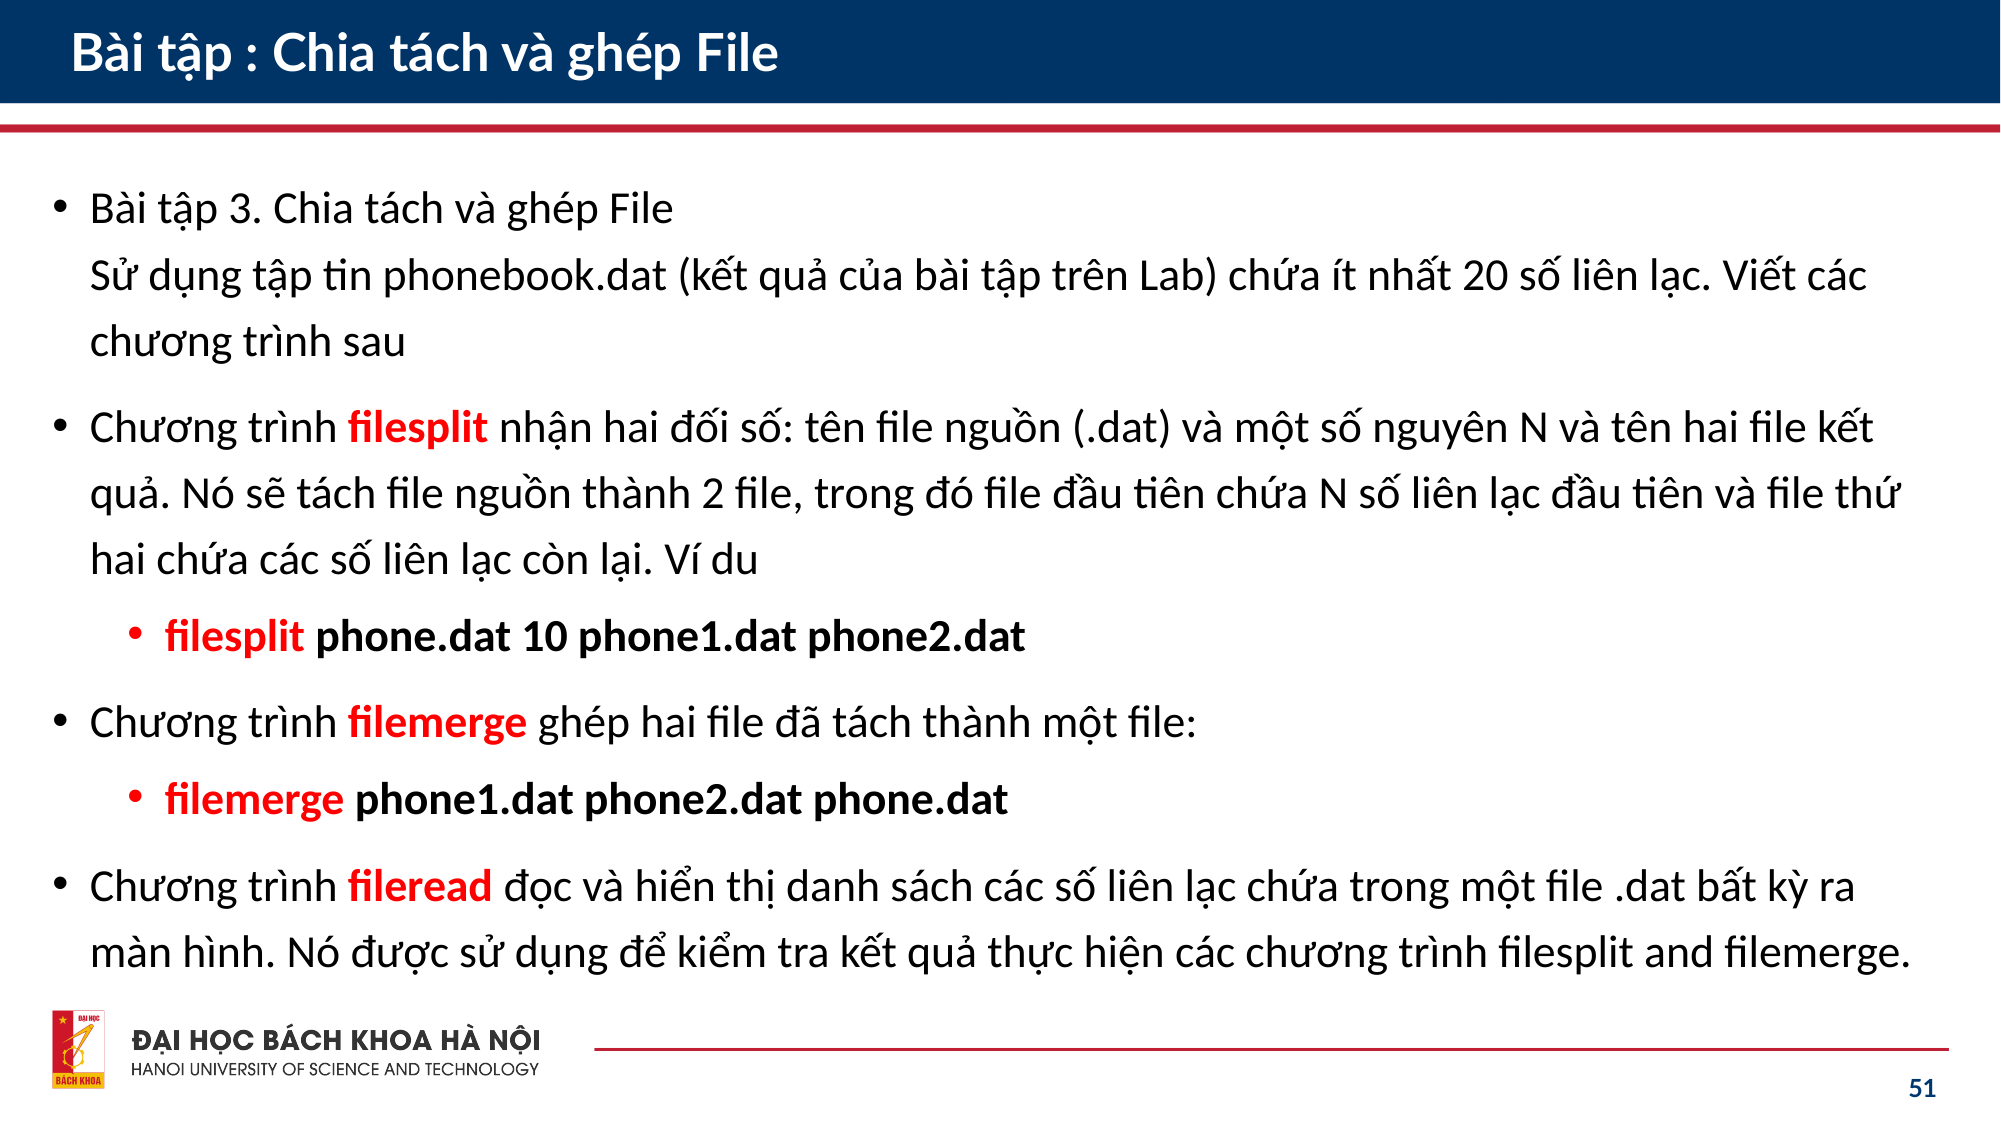

# Bài tập : Chia tách và ghép File
Bài tập 3. Chia tách và ghép File
Sử dụng tập tin phonebook.dat (kết quả của bài tập trên Lab) chứa ít nhất 20 số liên lạc. Viết các chương trình sau
Chương trình filesplit nhận hai đối số: tên file nguồn (.dat) và một số nguyên N và tên hai file kết quả. Nó sẽ tách file nguồn thành 2 file, trong đó file đầu tiên chứa N số liên lạc đầu tiên và file thứ hai chứa các số liên lạc còn lại. Ví du
filesplit phone.dat 10 phone1.dat phone2.dat
Chương trình filemerge ghép hai file đã tách thành một file:
filemerge phone1.dat phone2.dat phone.dat
Chương trình fileread đọc và hiển thị danh sách các số liên lạc chứa trong một file .dat bất kỳ ra màn hình. Nó được sử dụng để kiểm tra kết quả thực hiện các chương trình filesplit and filemerge.
51